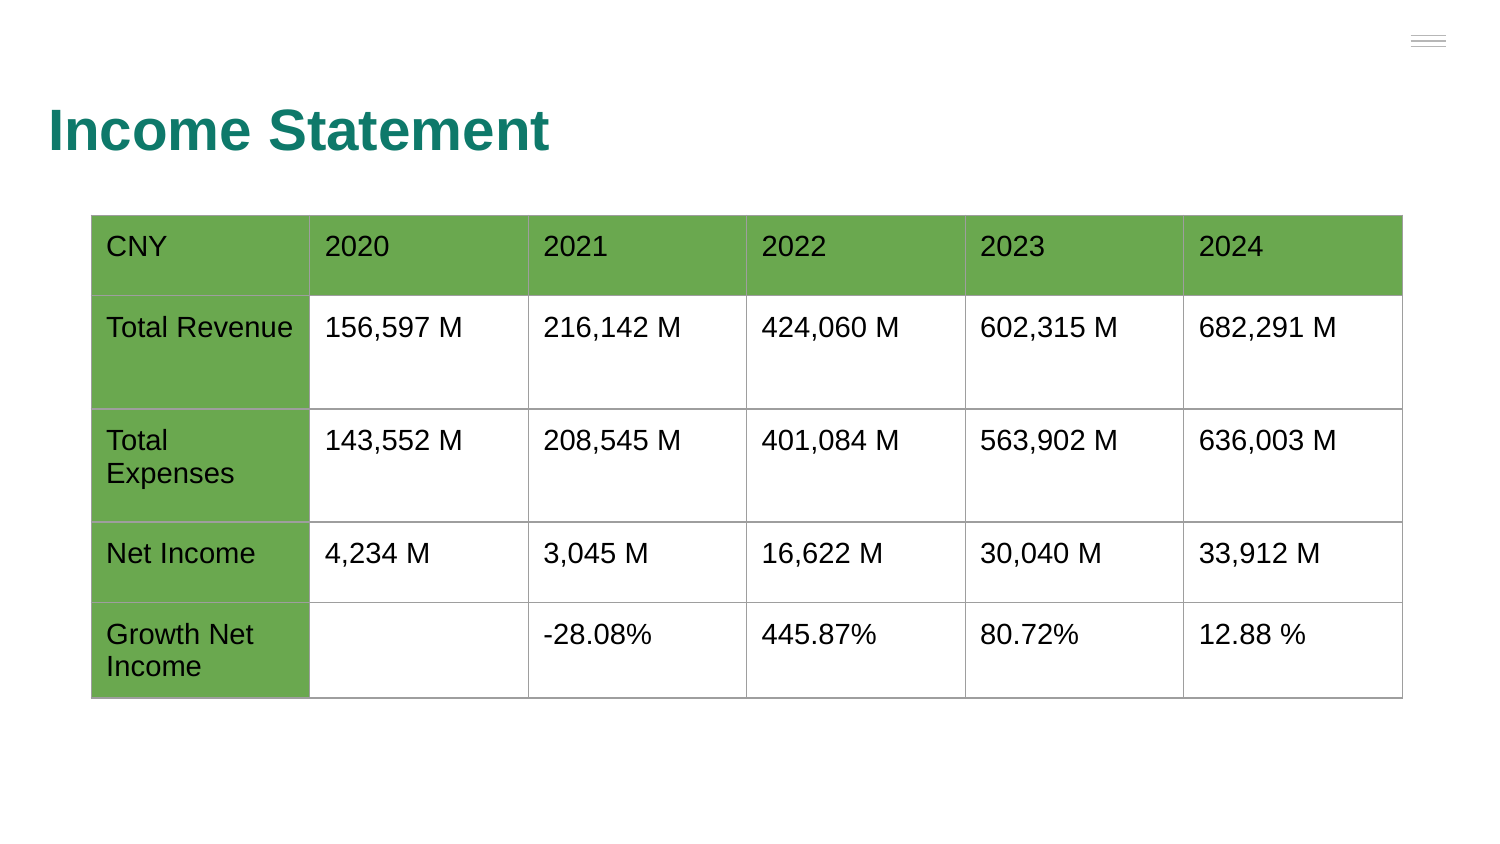

Income Statement
| CNY | 2020 | 2021 | 2022 | 2023 | 2024 |
| --- | --- | --- | --- | --- | --- |
| Total Revenue | 156,597 M | 216,142 M | 424,060 M | 602,315 M | 682,291 M |
| Total Expenses | 143,552 M | 208,545 M | 401,084 M | 563,902 M | 636,003 M |
| Net Income | 4,234 M | 3,045 M | 16,622 M | 30,040 M | 33,912 M |
| Growth Net Income |  | -28.08% | 445.87% | 80.72% | 12.88 % |